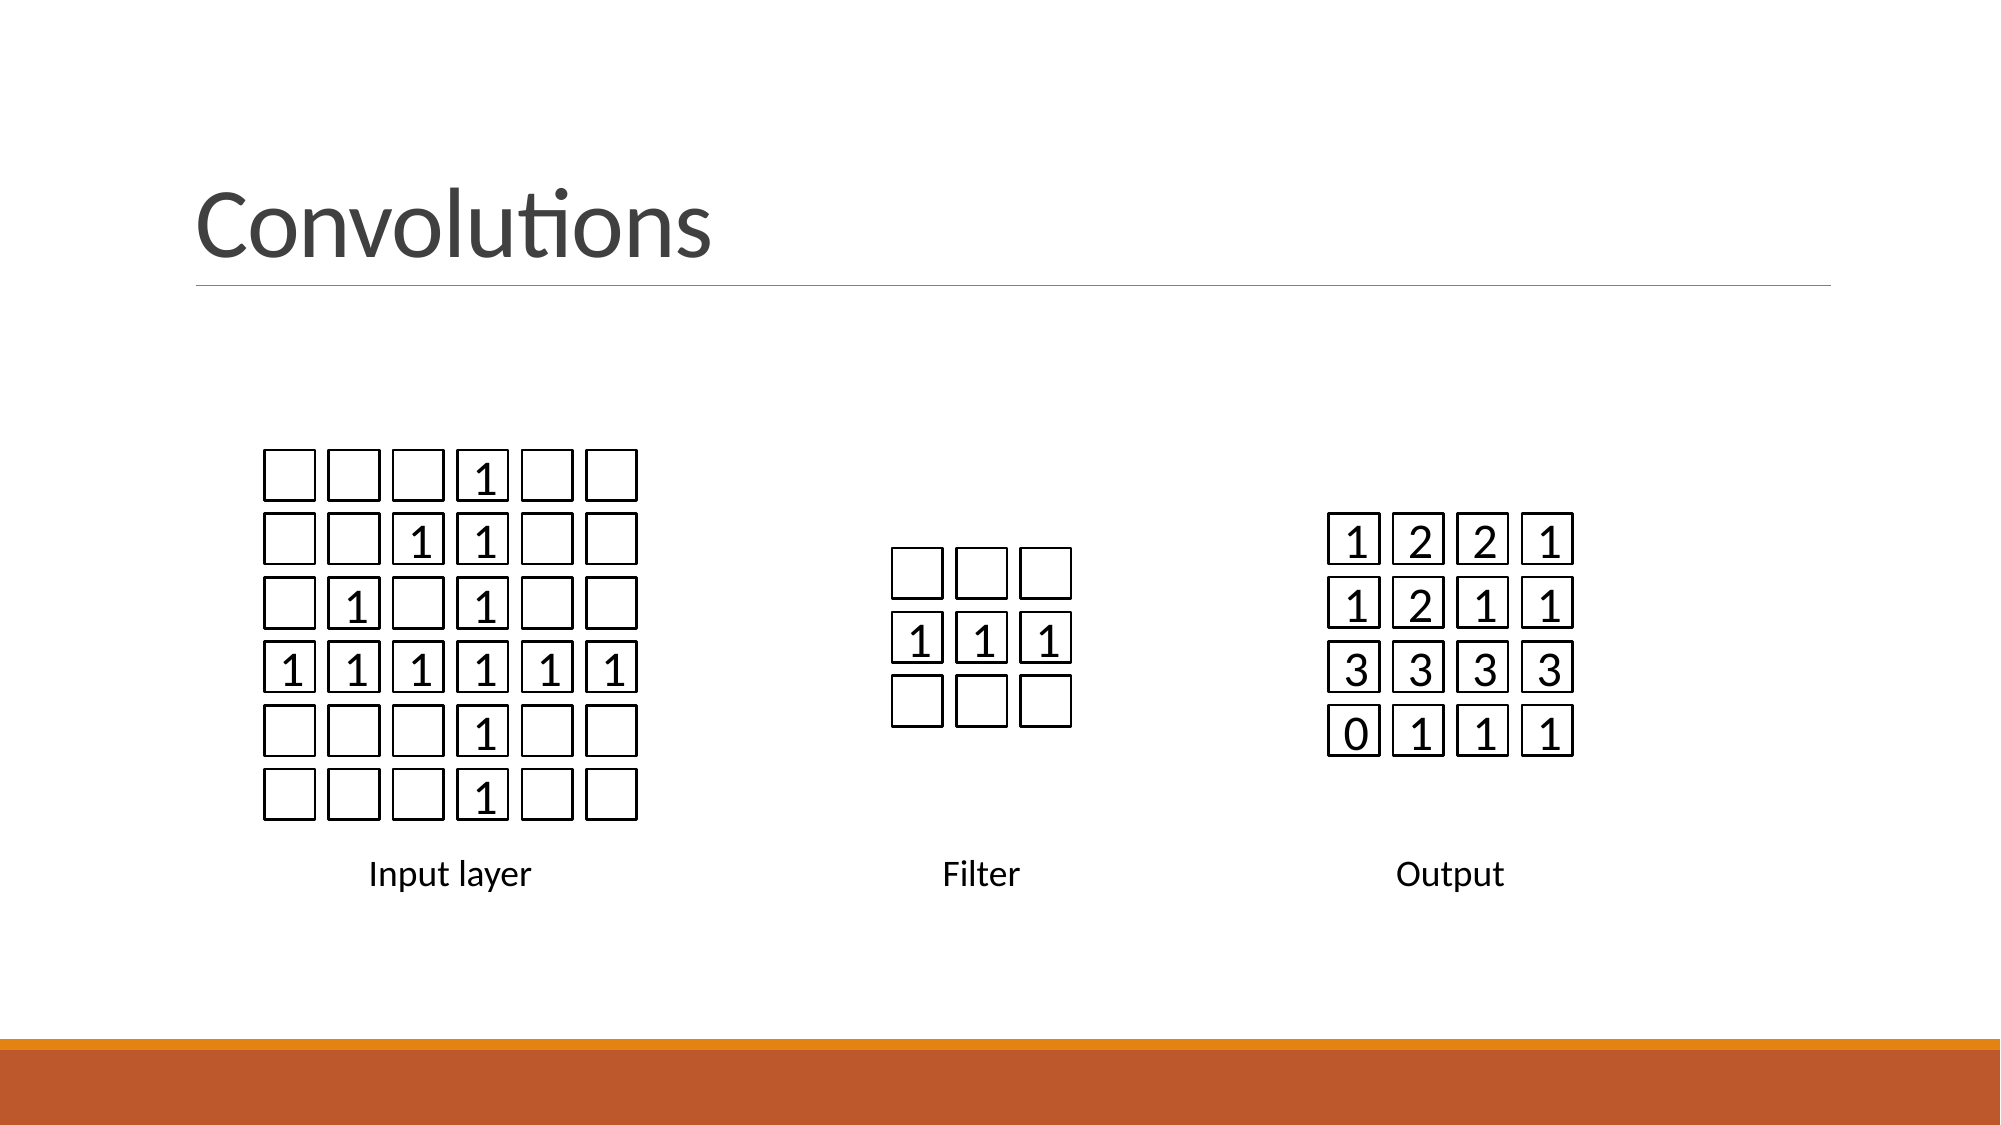

# Convolutions

1

1
1

1

1

1
1
1
1
1
1

1

1

1
2
2
1
1
2
1
1
3
3
3
3
0
1
1
1

1
1
1

Input layer
Filter
Output